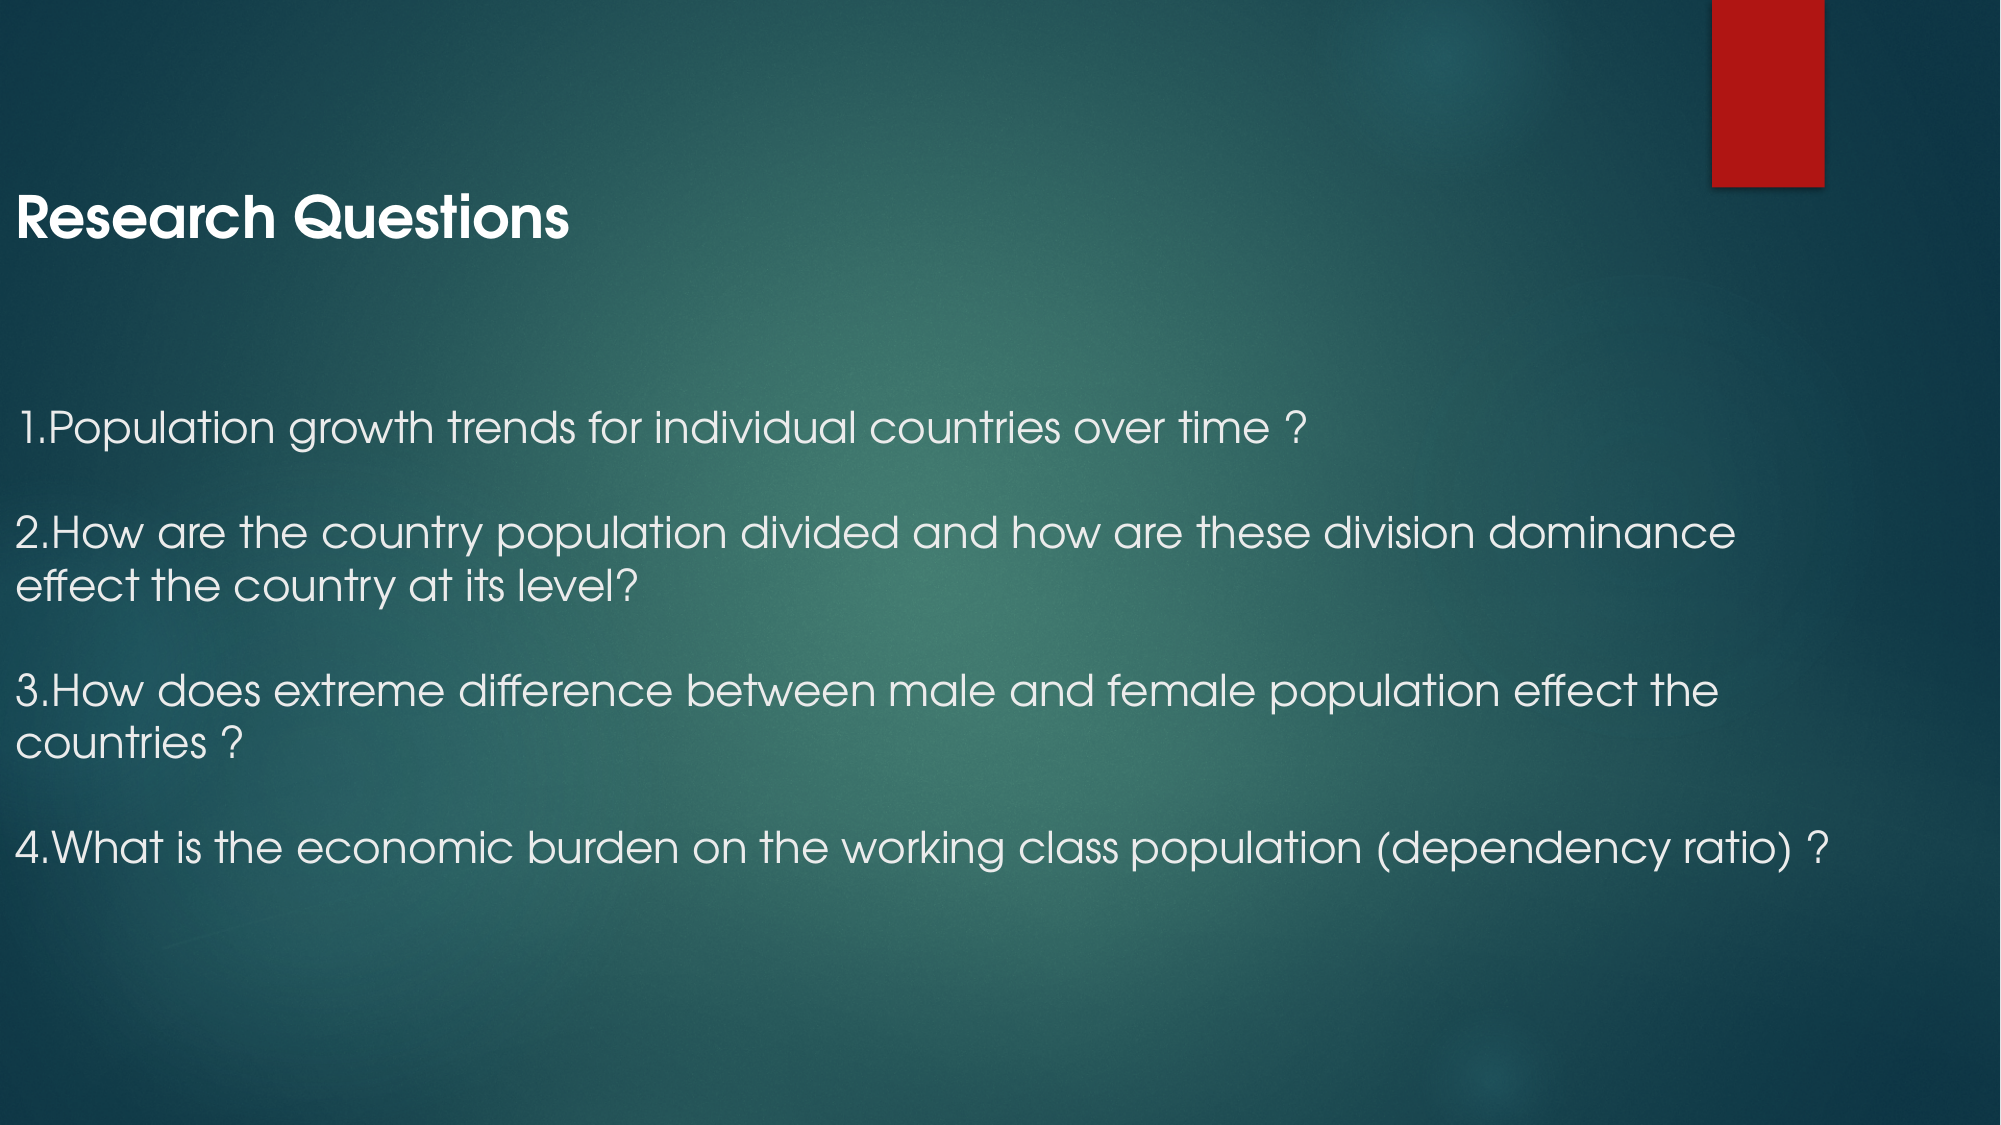

# Research Questions
1.Population growth trends for individual countries over time ?
2.How are the country population divided and how are these division dominance effect the country at its level?
3.How does extreme difference between male and female population effect the countries ?
4.What is the economic burden on the working class population (dependency ratio) ?